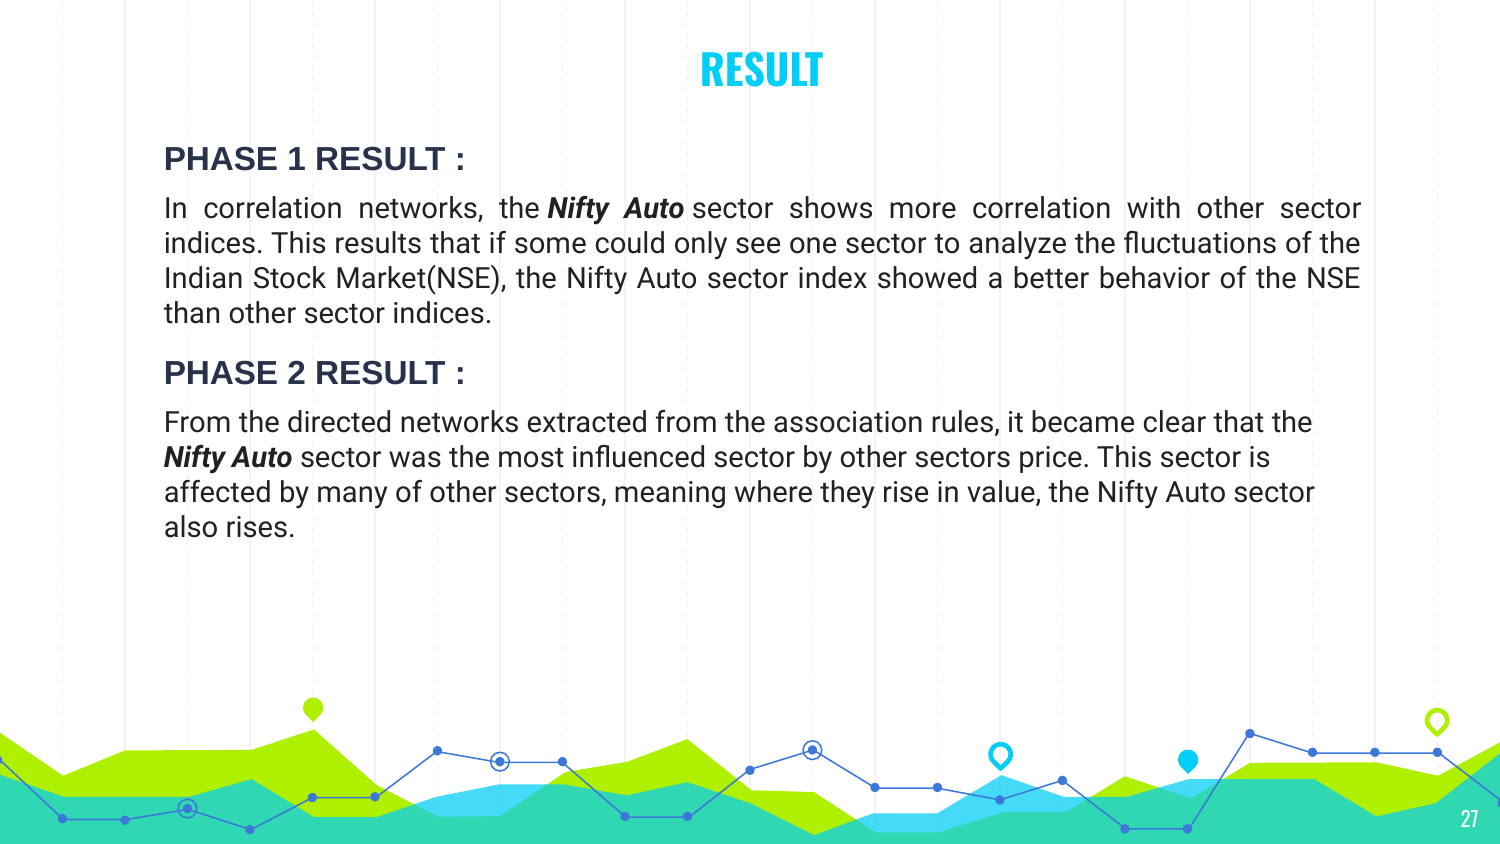

# RESULT

PHASE 1 RESULT :
In correlation networks, the Nifty Auto sector shows more correlation with other sector indices. This results that if some could only see one sector to analyze the fluctuations of the Indian Stock Market(NSE), the Nifty Auto sector index showed a better behavior of the NSE than other sector indices.
PHASE 2 RESULT :
From the directed networks extracted from the association rules, it became clear that the Nifty Auto sector was the most influenced sector by other sectors price. This sector is affected by many of other sectors, meaning where they rise in value, the Nifty Auto sector also rises.
27